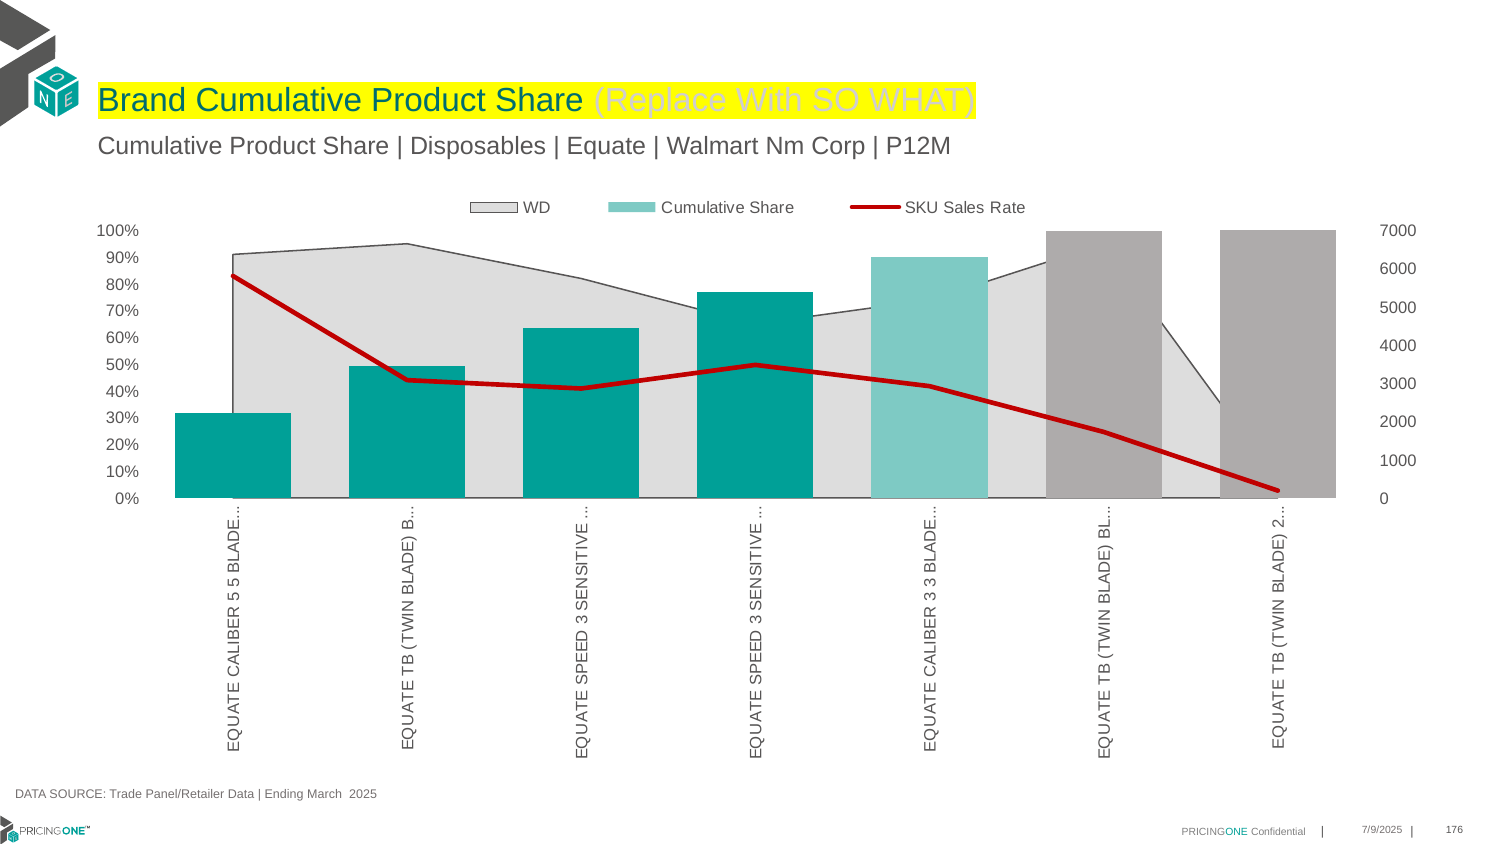

# Brand Cumulative Product Share (Replace With SO WHAT)
Cumulative Product Share | Disposables | Equate | Walmart Nm Corp | P12M

### Chart

| Category | WD | Cumulative Share | SKU Sales Rate |
|---|---|---|---|
| EQUATE CALIBER 5 5 BLADE DISPOSABLE NORMAL 3CT | 0.91 | 0.31763524223355327 | 5807.010989010989 |
| EQUATE TB (TWIN BLADE) BLUE 2 BLADE DISPOSABLE NORMAL 12CT | 0.95 | 0.4935867420264801 | 3081.305263157895 |
| EQUATE SPEED 3 SENSITIVE GREEN 3 BLADE DISPOSABLE SENSITIVE 4CT | 0.82 | 0.6346826250268234 | 2862.6341463414633 |
| EQUATE SPEED 3 SENSITIVE GREEN 3 BLADE DISPOSABLE SENSITIVE 8CT | 0.65 | 0.7706224157176063 | 3479.353846153846 |
| EQUATE CALIBER 3 3 BLADE DISPOSABLE NORMAL 3CT | 0.74 | 0.9006788033393782 | 2923.9189189189187 |
| EQUATE TB (TWIN BLADE) BLUE 2 BLADE DISPOSABLE NORMAL 5CT | 0.95 | 0.9993057488205244 | 1727.178947368421 |
| EQUATE TB (TWIN BLADE) 2 BLADE DISPOSABLE NORMAL 2CT | 0.06 | 0.9999897815843714 | 189.66666666666666 |
DATA SOURCE: Trade Panel/Retailer Data | Ending March  2025

7/9/2025
176